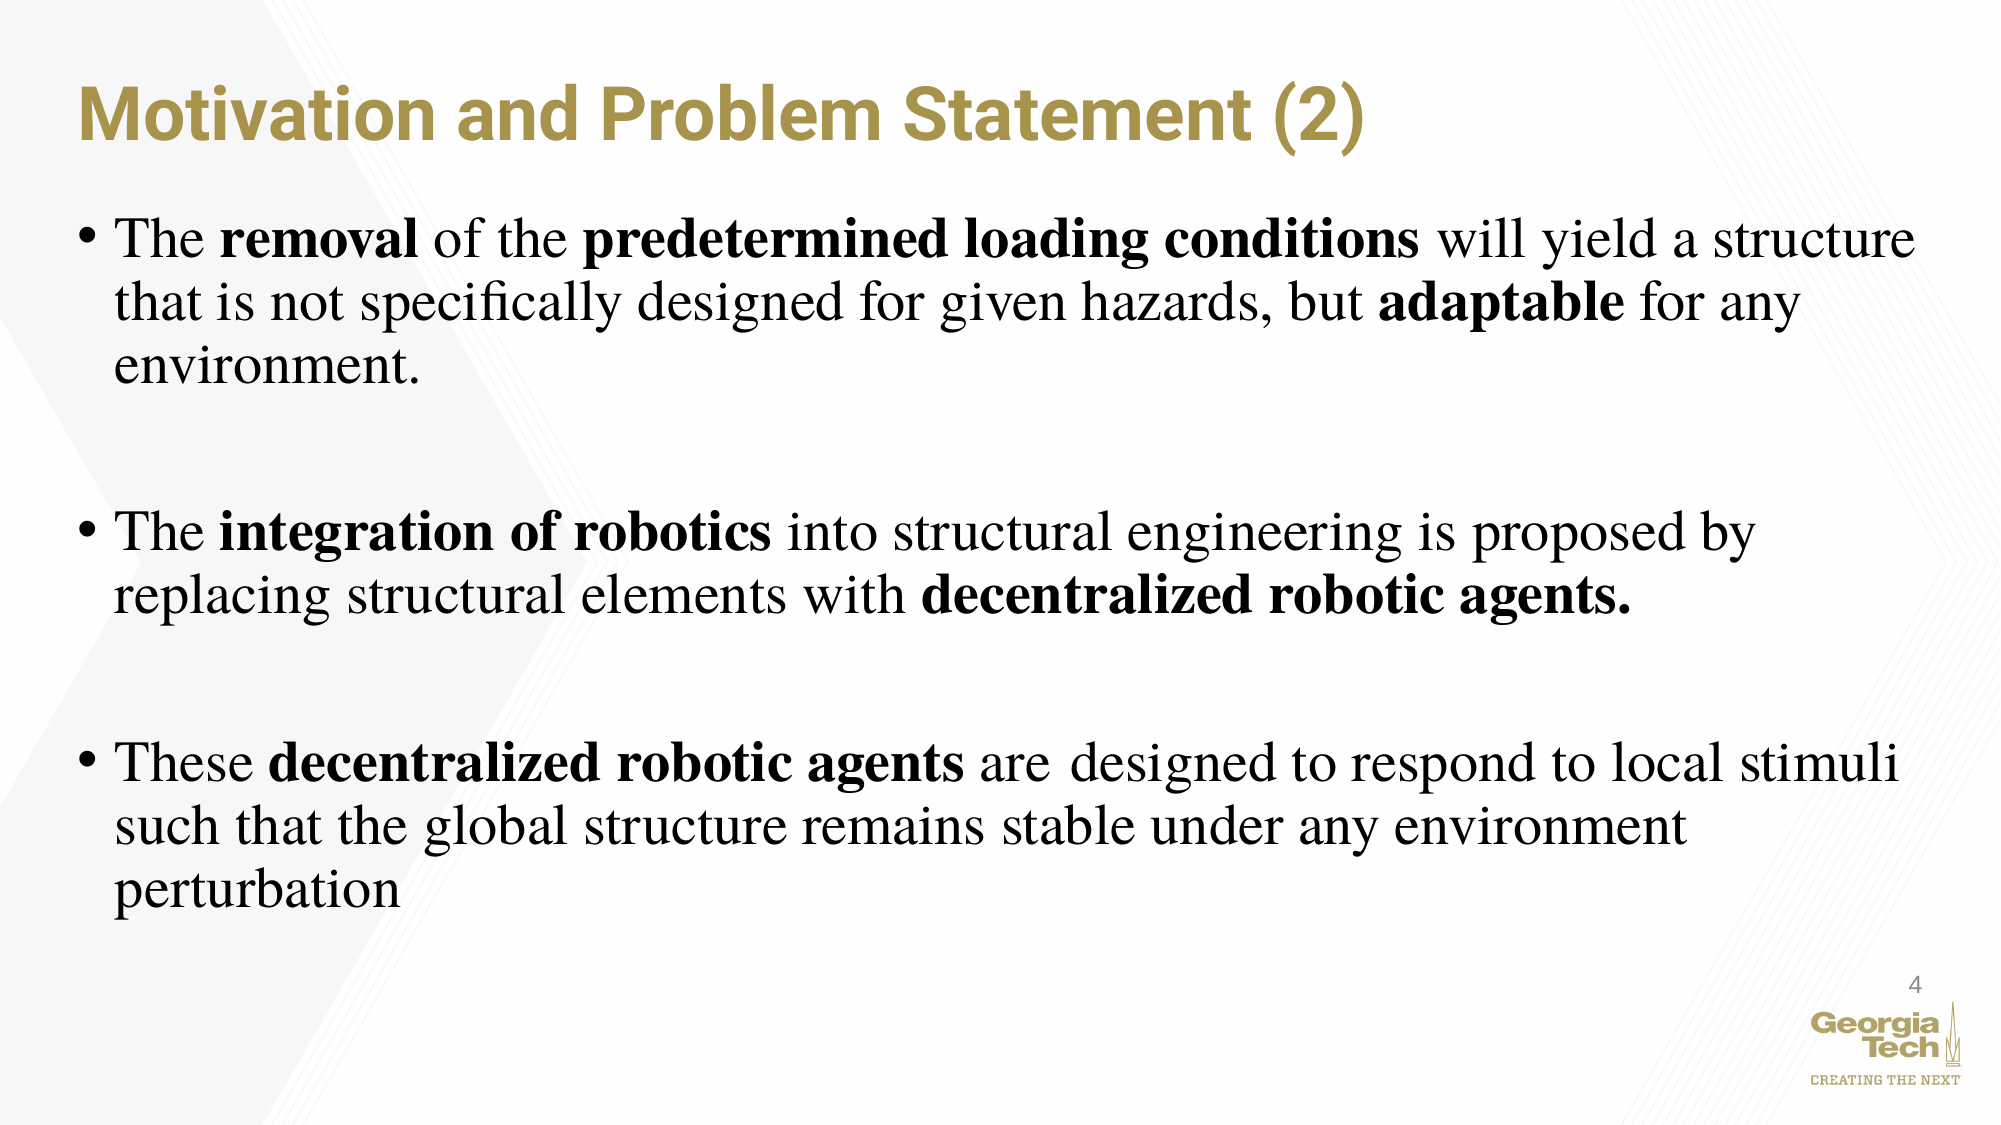

# Motivation and Problem Statement (2)
The removal of the predetermined loading conditions will yield a structure that is not specifically designed for given hazards, but adaptable for any environment.

The integration of robotics into structural engineering is proposed by replacing structural elements with decentralized robotic agents.

These decentralized robotic agents are designed to respond to local stimuli such that the global structure remains stable under any environment perturbation
4